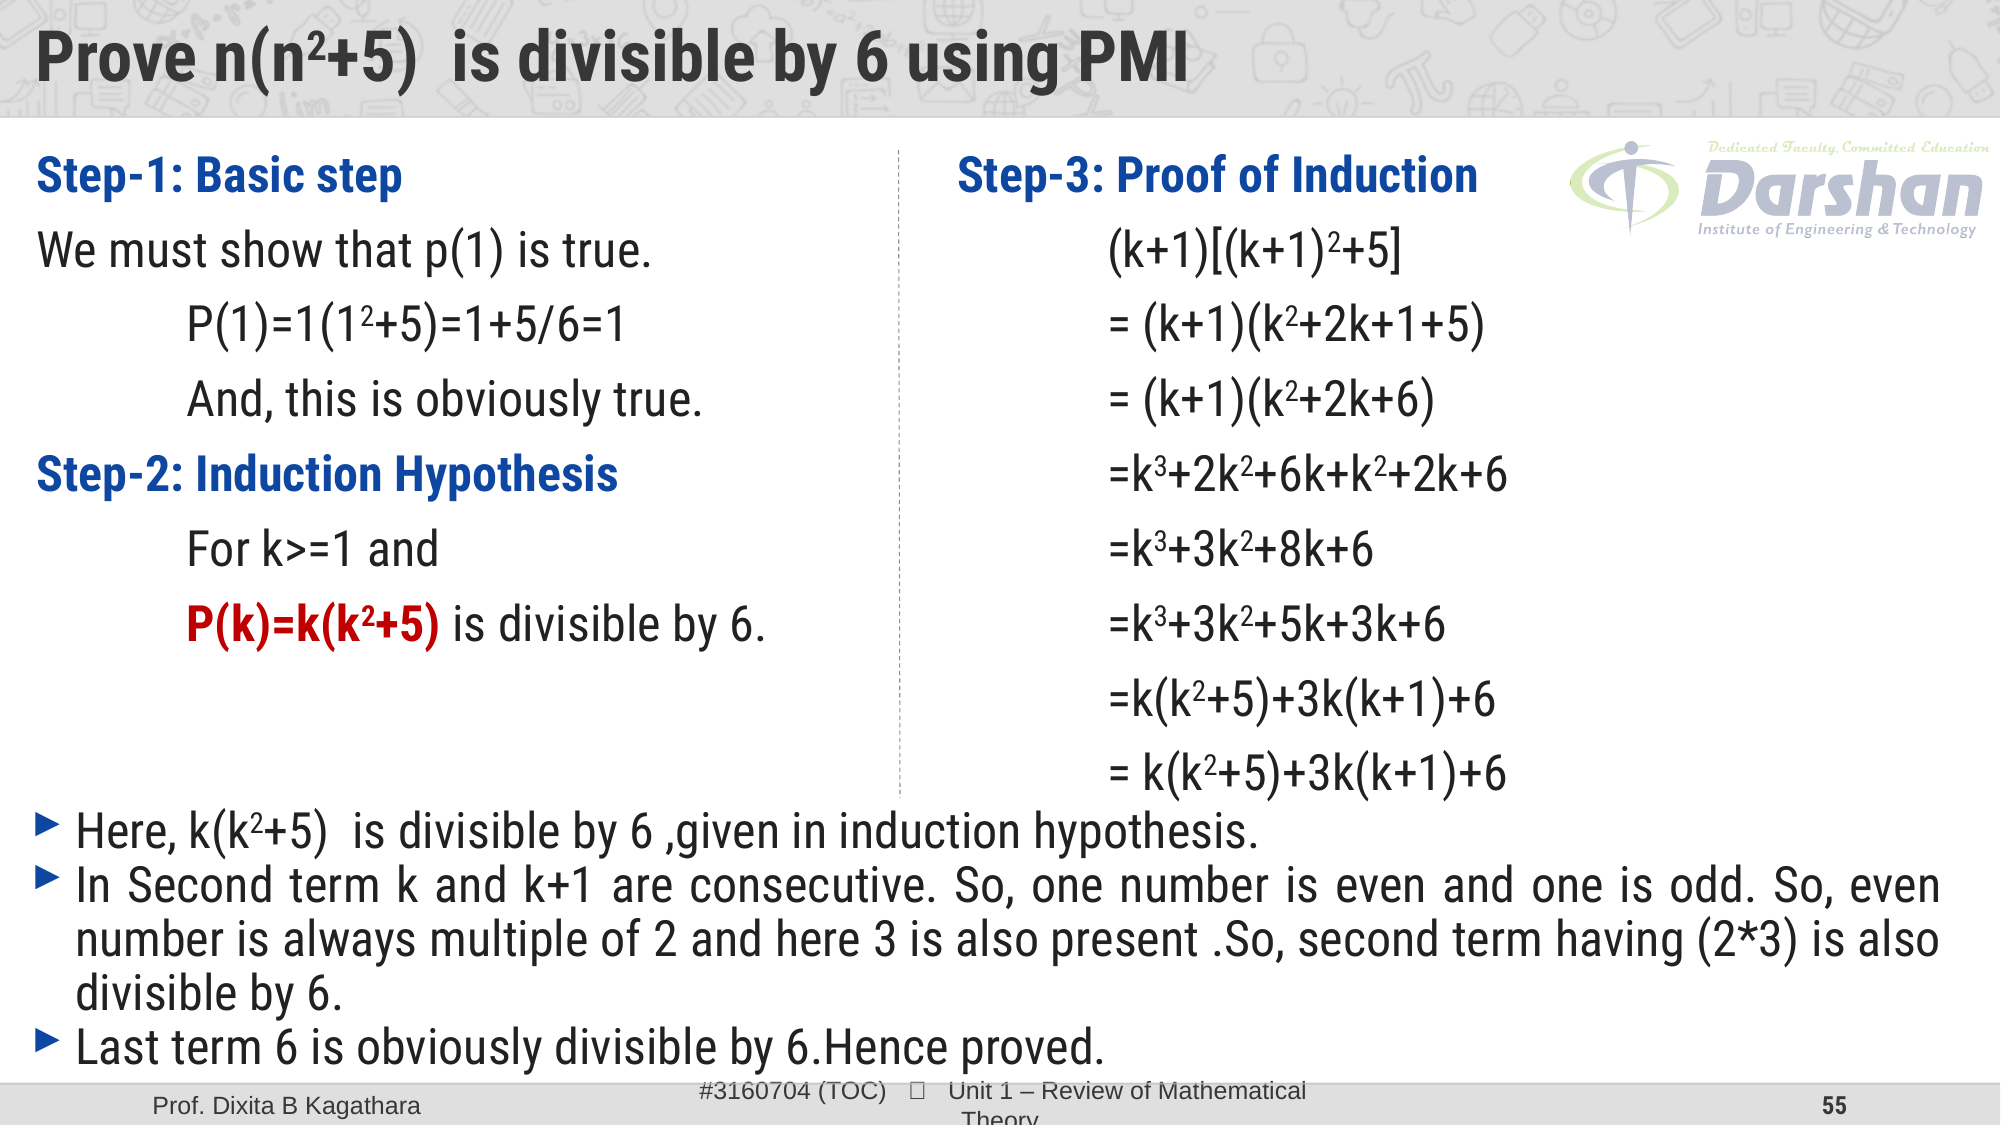

# Prove n(n2+5)  is divisible by 6 using PMI
Step-1: Basic step
We must show that p(1) is true.
	P(1)=1(12+5)=1+5/6=1
             	And, this is obviously true.
Step-2: Induction Hypothesis
	For k>=1 and
	P(k)=k(k2+5) is divisible by 6.
Step-3: Proof of Induction
	(k+1)[(k+1)2+5]
	= (k+1)(k2+2k+1+5)
	= (k+1)(k2+2k+6)
	=k3+2k2+6k+k2+2k+6
	=k3+3k2+8k+6
	=k3+3k2+5k+3k+6
	=k(k2+5)+3k(k+1)+6
	= k(k2+5)+3k(k+1)+6
Here, k(k2+5)  is divisible by 6 ,given in induction hypothesis.
In Second term k and k+1 are consecutive. So, one number is even and one is odd. So, even number is always multiple of 2 and here 3 is also present .So, second term having (2*3) is also divisible by 6.
Last term 6 is obviously divisible by 6.Hence proved.